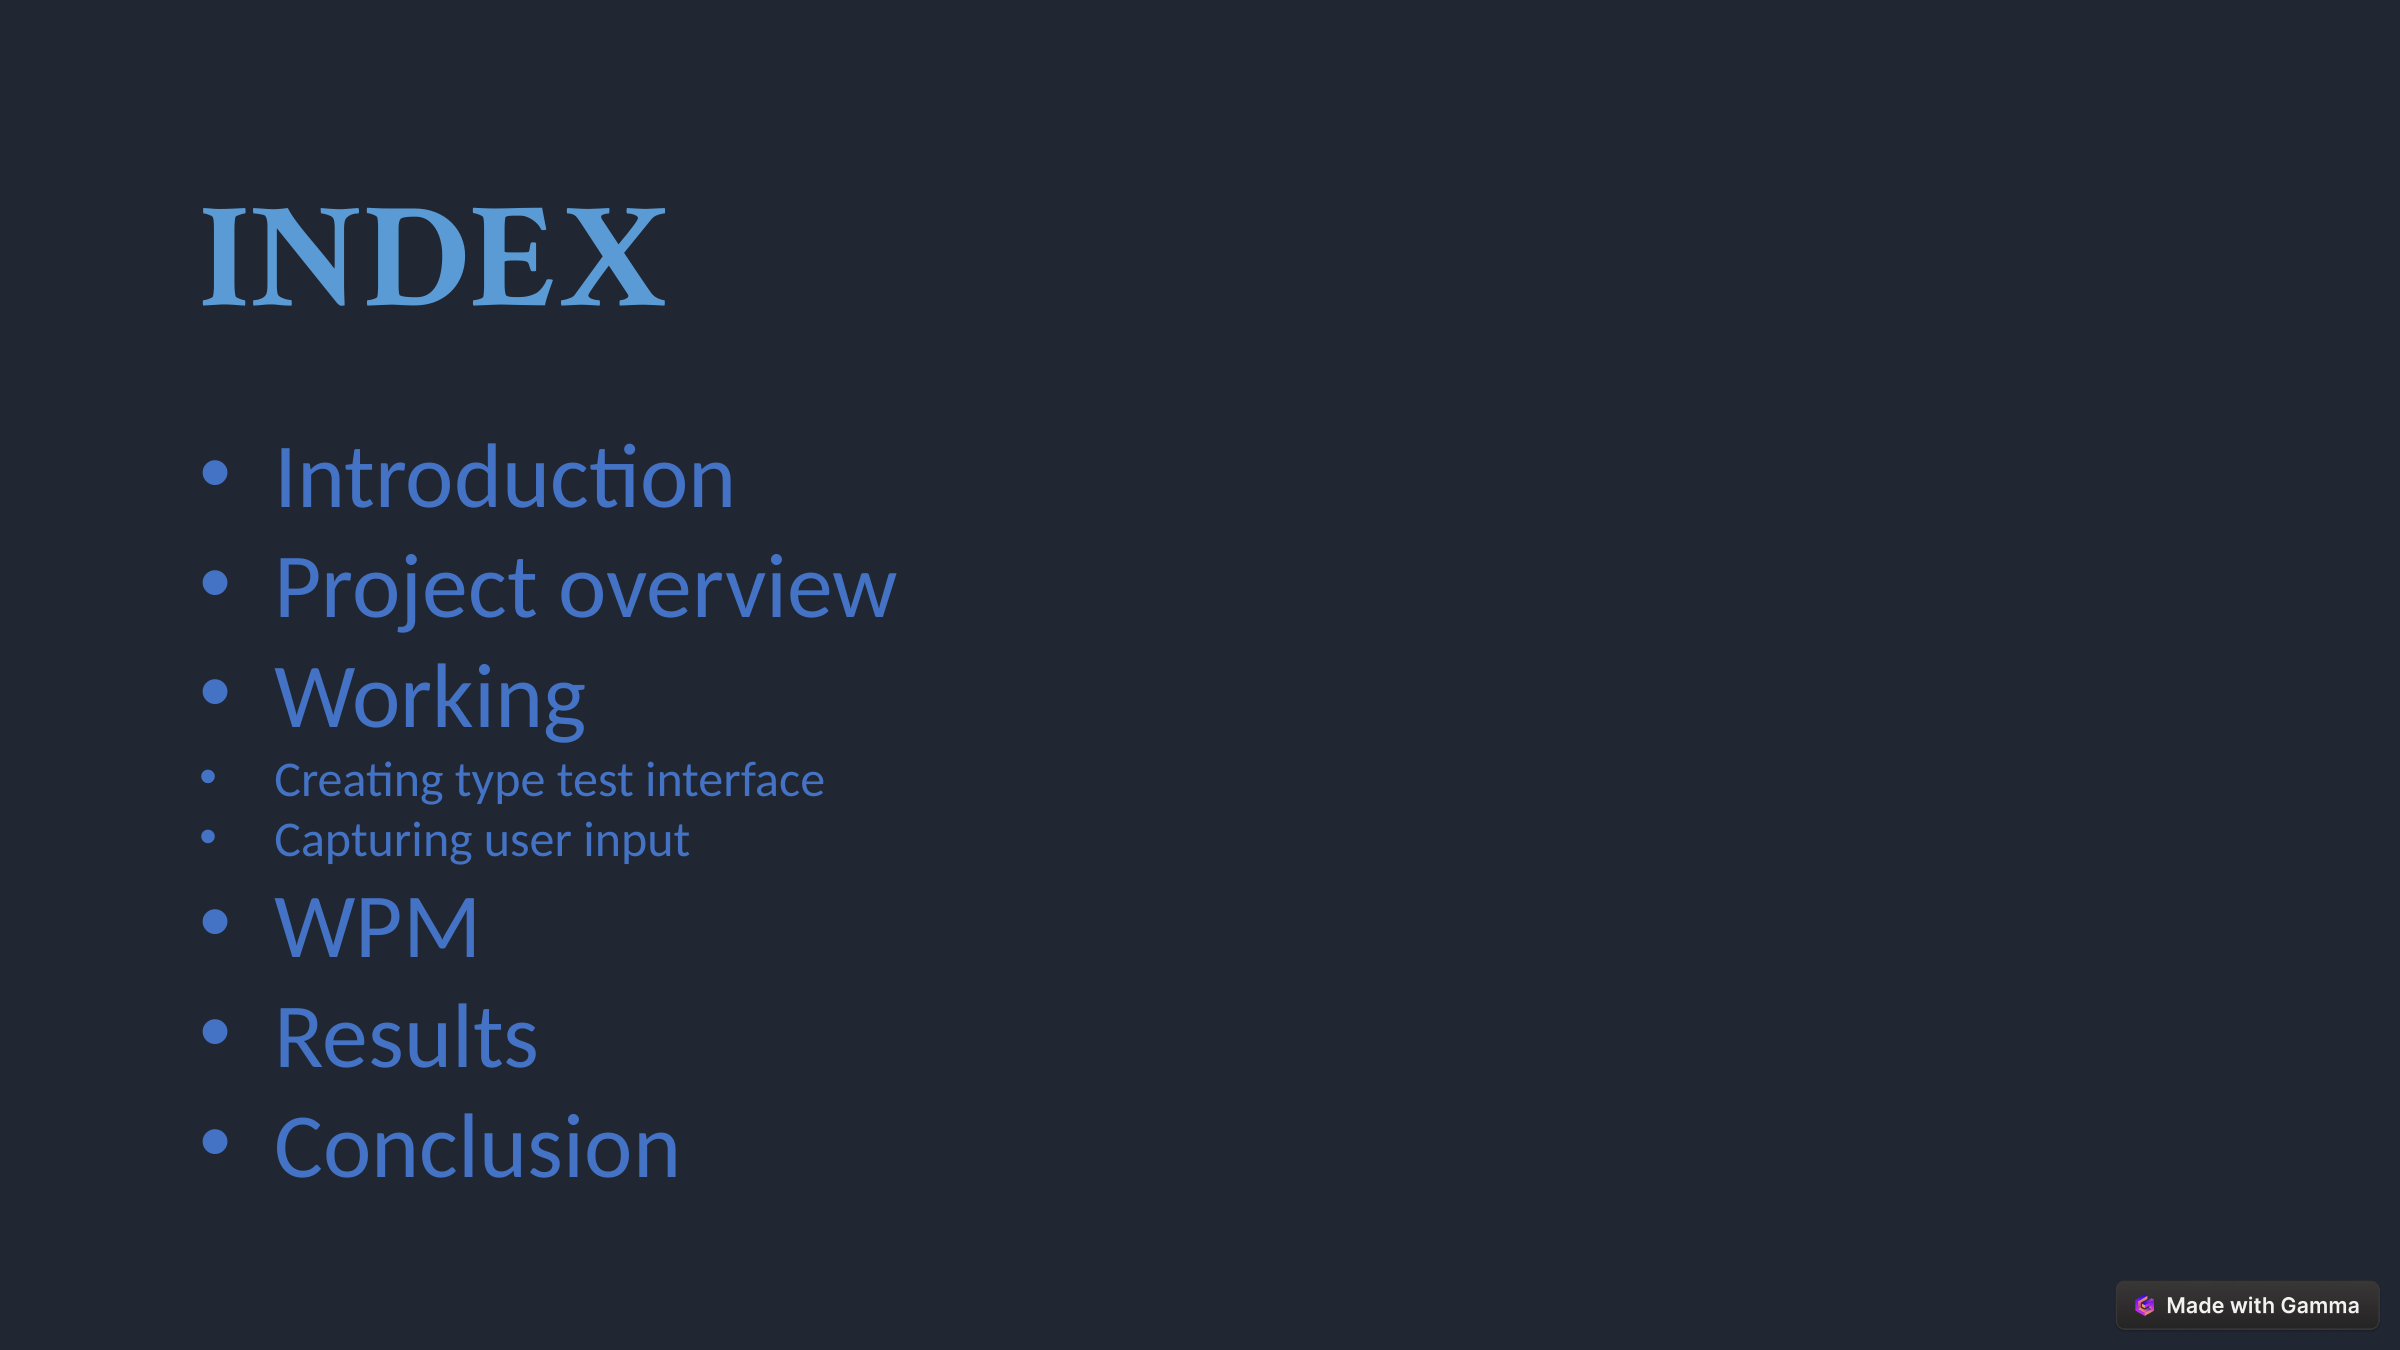

INDEX
Introduction
Project overview
Working
Creating type test interface
Capturing user input
WPM
Results
Conclusion